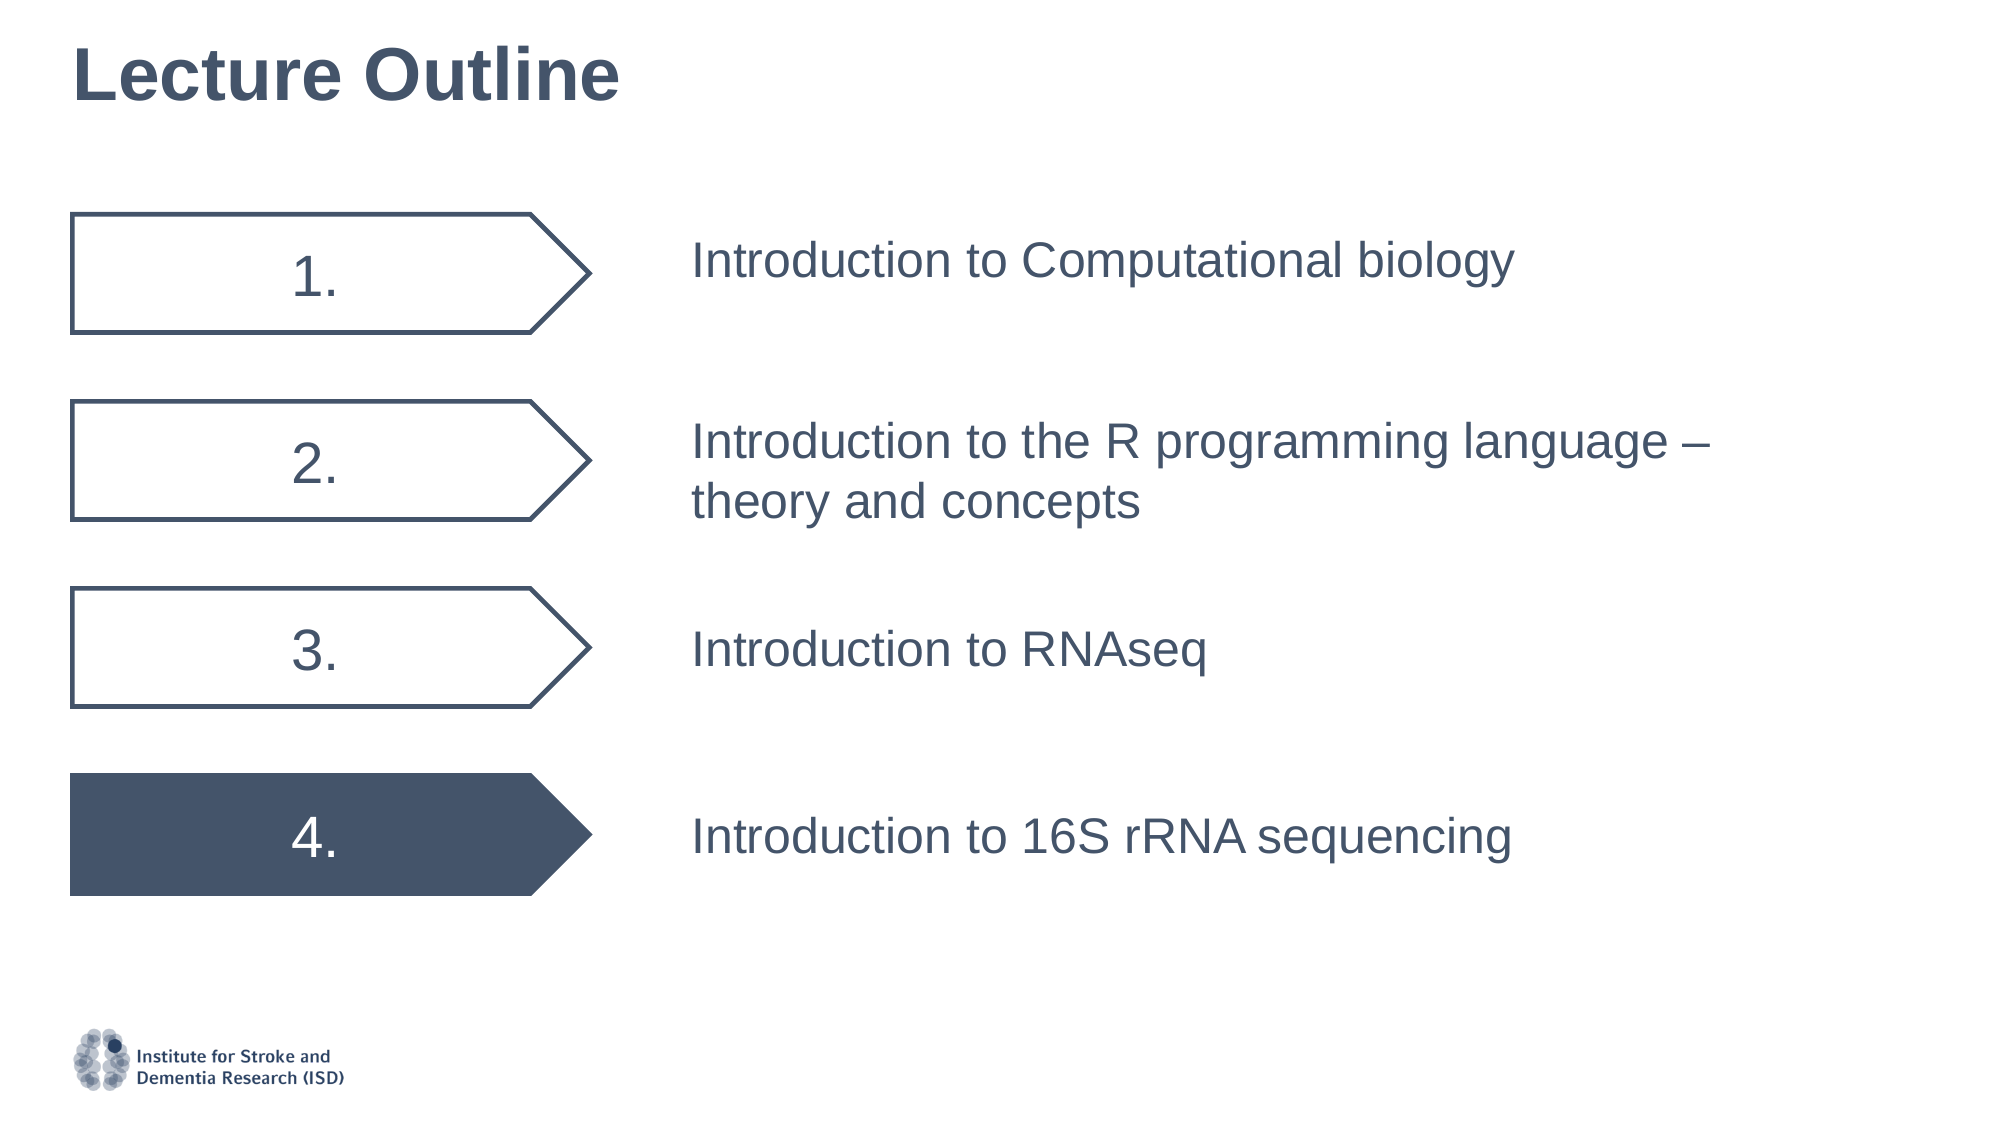

# Lecture Outline
1.
Introduction to Computational biology
Introduction to the R programming language – theory and concepts
2.
3.
Introduction to RNAseq
4.
Introduction to 16S rRNA sequencing